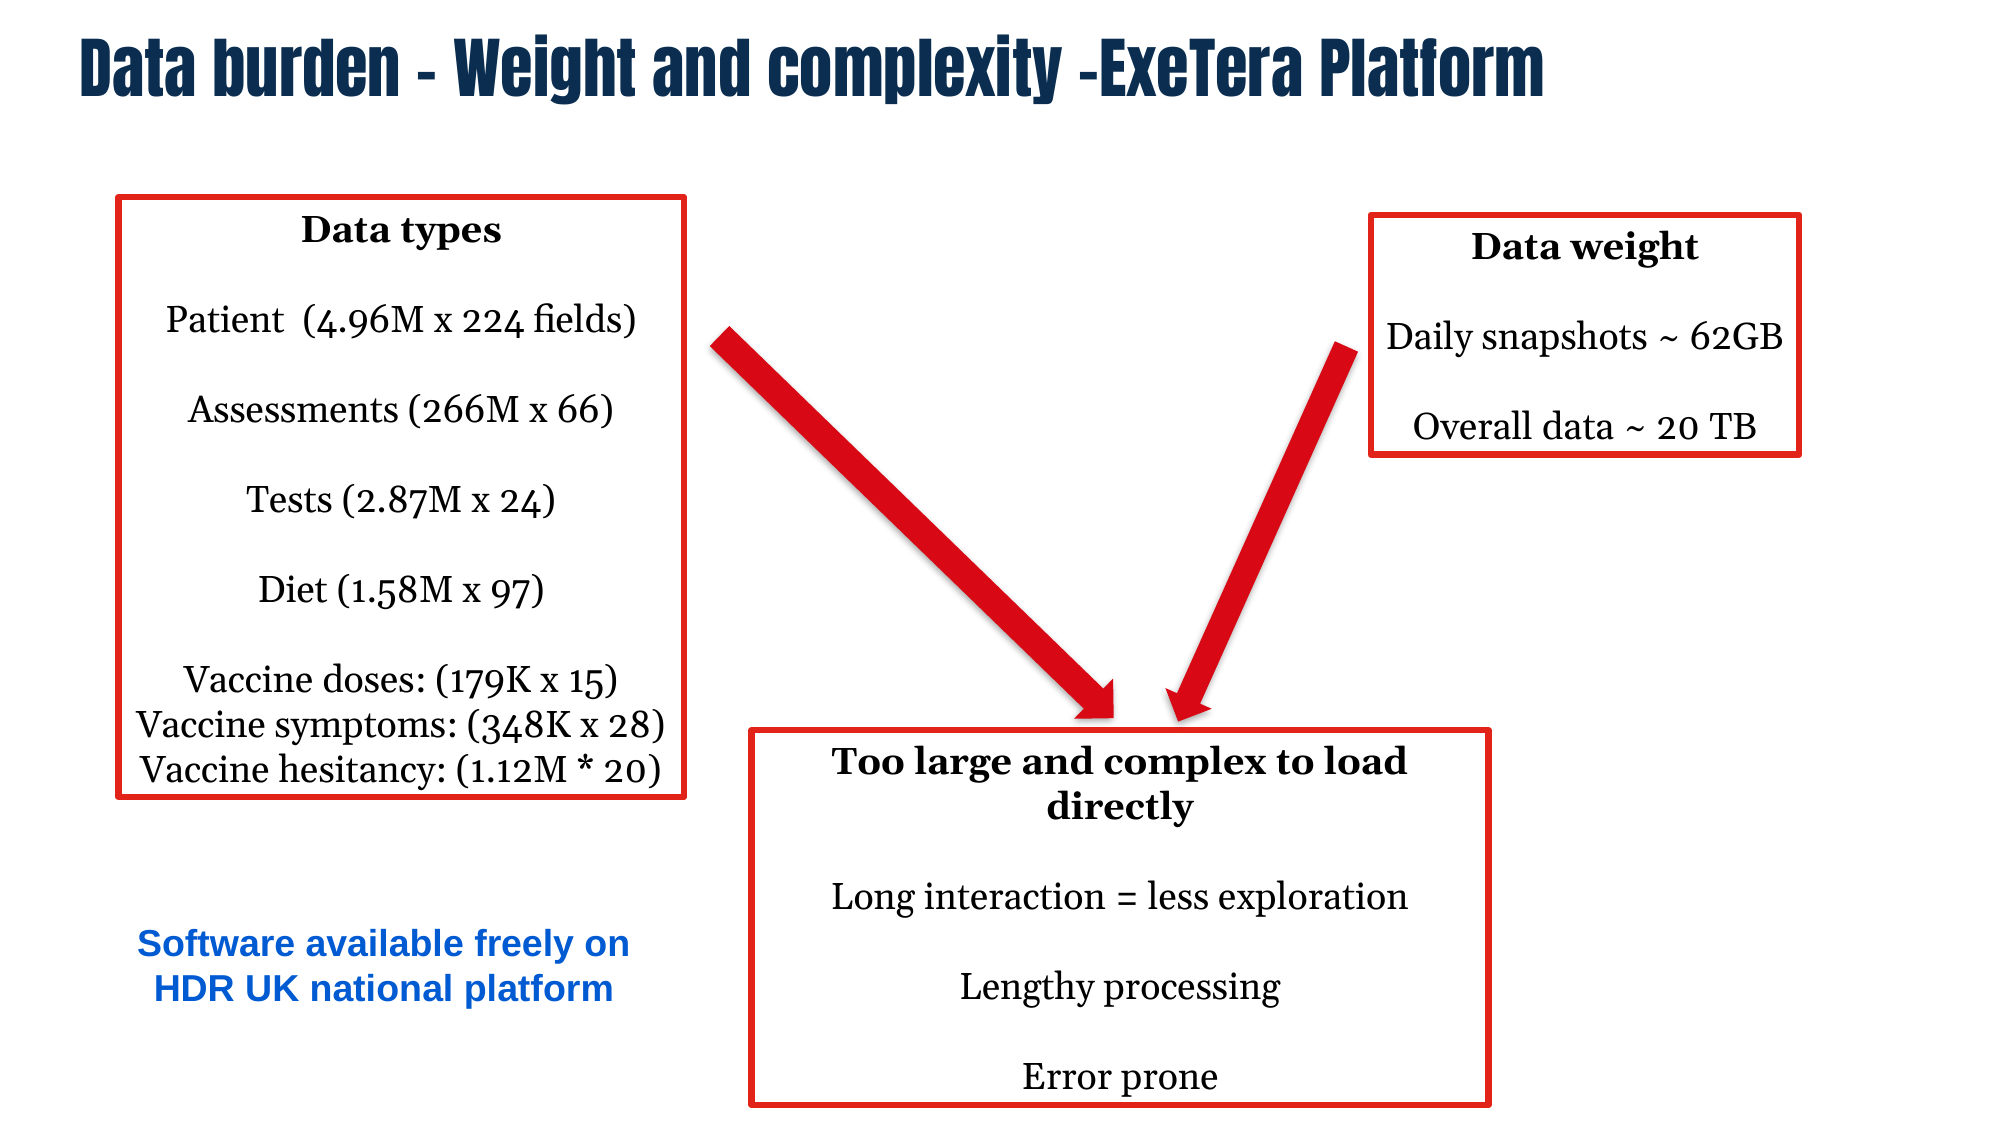

# Data burden – Weight and complexity –ExeTera Platform

Data types

Patient  (4.96M x 224 fields)

Assessments (266M x 66)

Tests (2.87M x 24)

Diet (1.58M x 97)

Vaccine doses: (179K x 15)
Vaccine symptoms: (348K x 28)
Vaccine hesitancy: (1.12M * 20)
Data weight

Daily snapshots ~ 62GB

Overall data ~ 20 TB

Too large and complex to load directly

Long interaction = less exploration

Lengthy processing

Error prone
Software available freely on HDR UK national platform